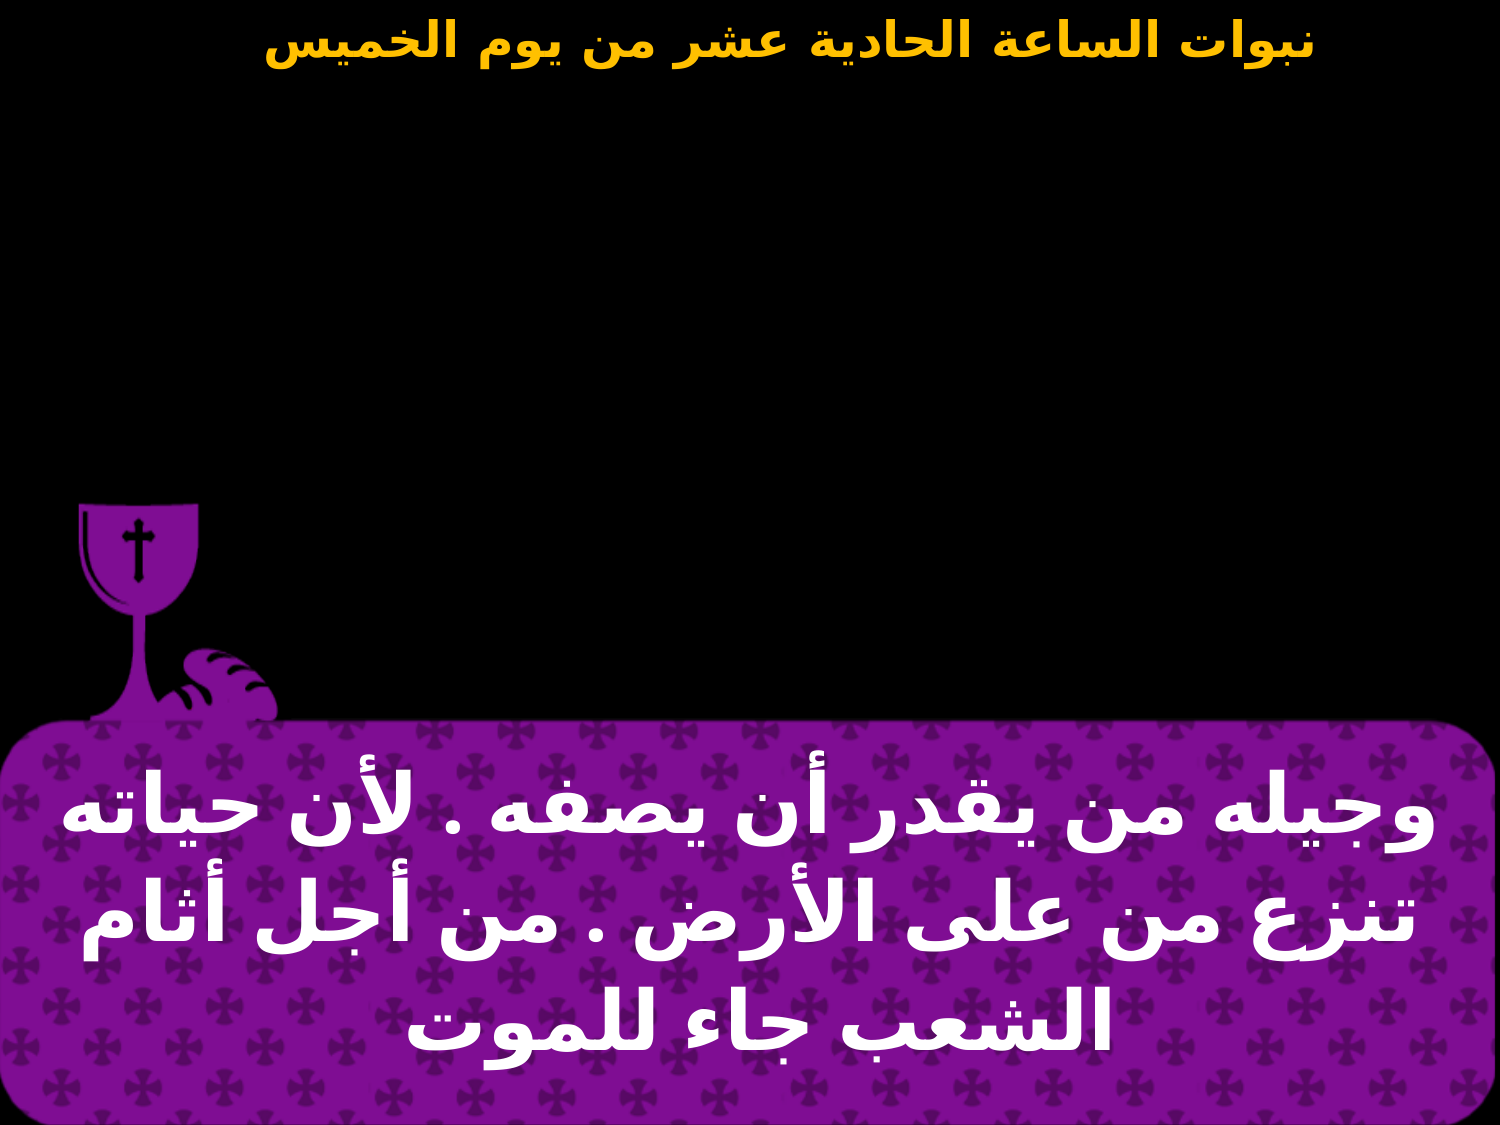

| وجيله من يقدر أن يصفه . لأن حياته تنزع من على الأرض . من أجل أثام الشعب جاء للموت |
| --- |